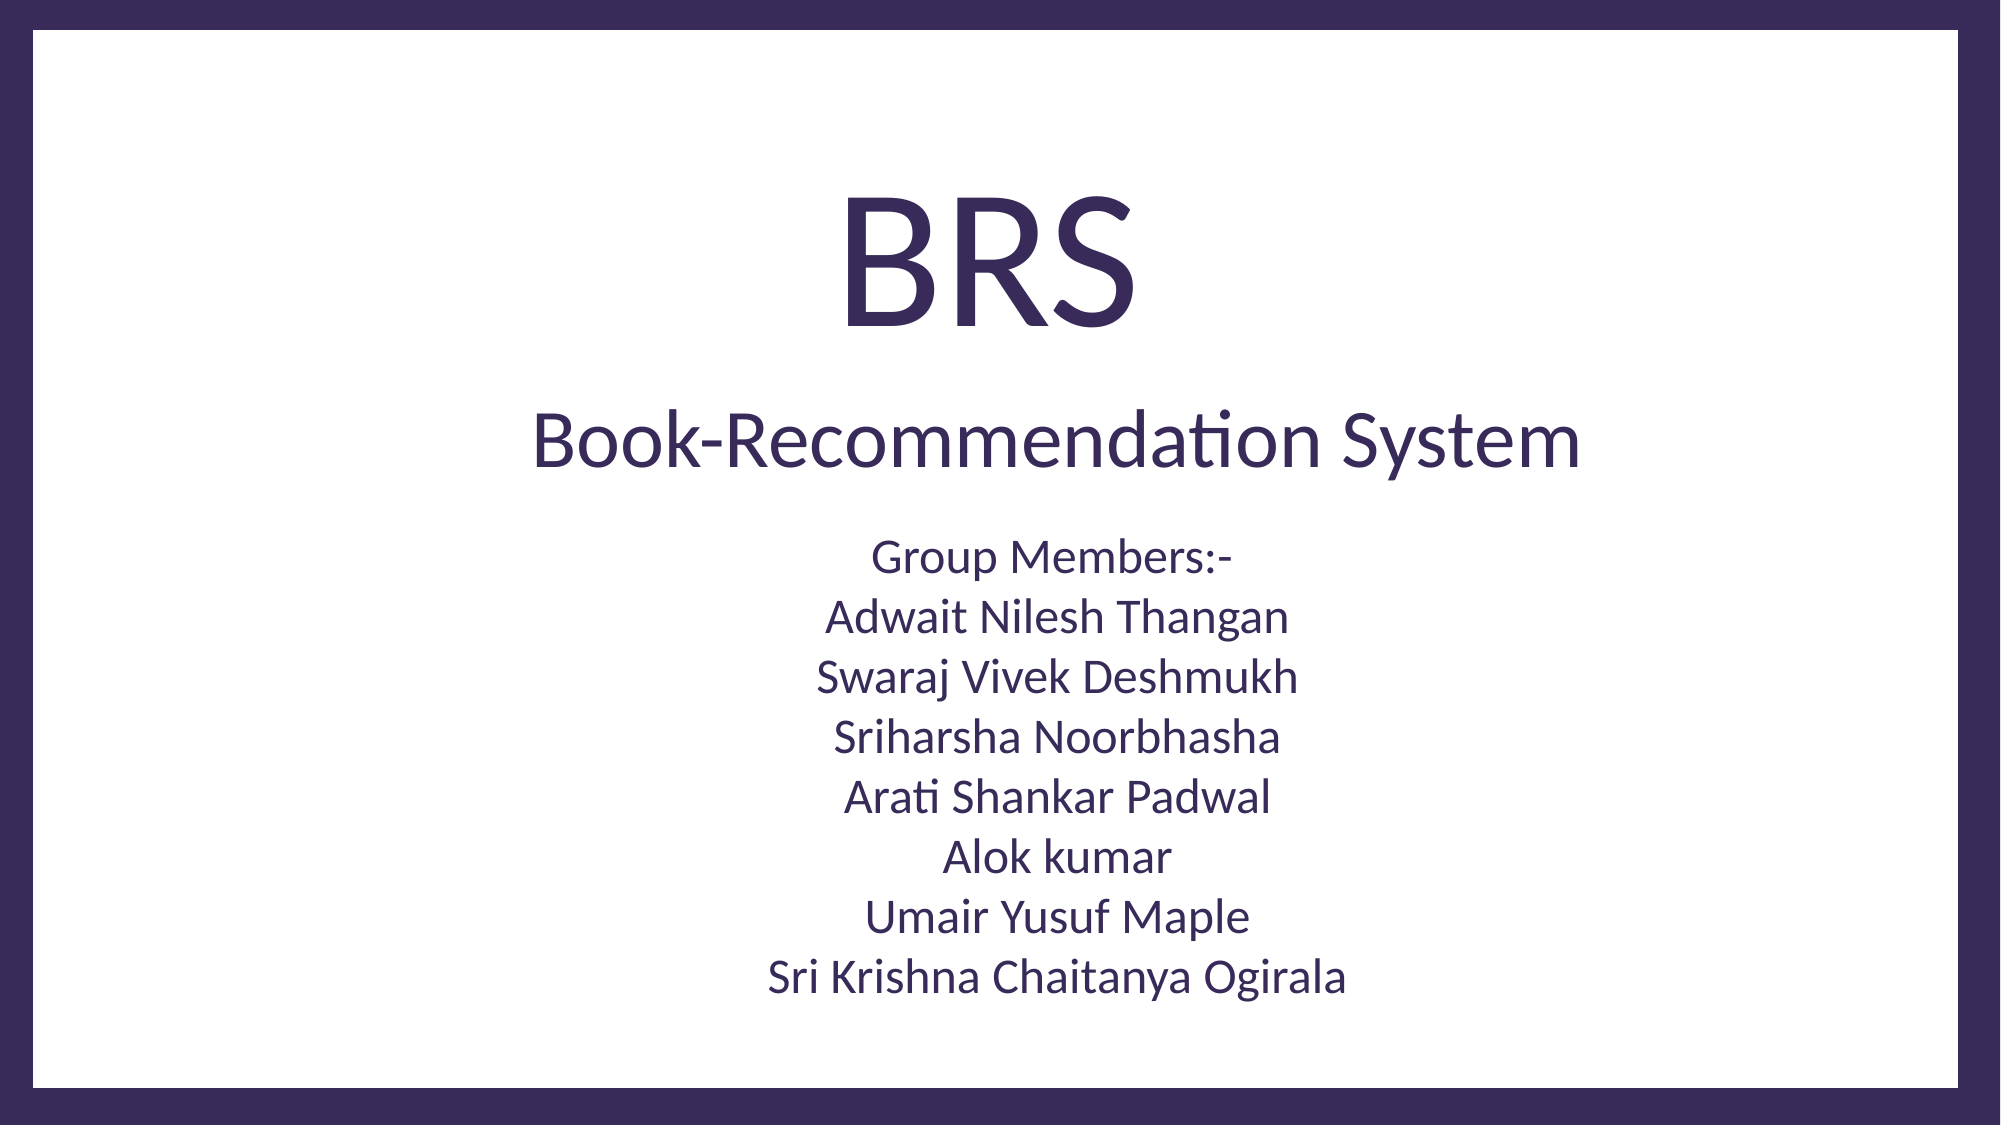

BRS
Book-Recommendation System

Group Members:-
Adwait Nilesh Thangan
Swaraj Vivek Deshmukh
Sriharsha Noorbhasha
Arati Shankar Padwal
Alok kumar
Umair Yusuf Maple
Sri Krishna Chaitanya Ogirala